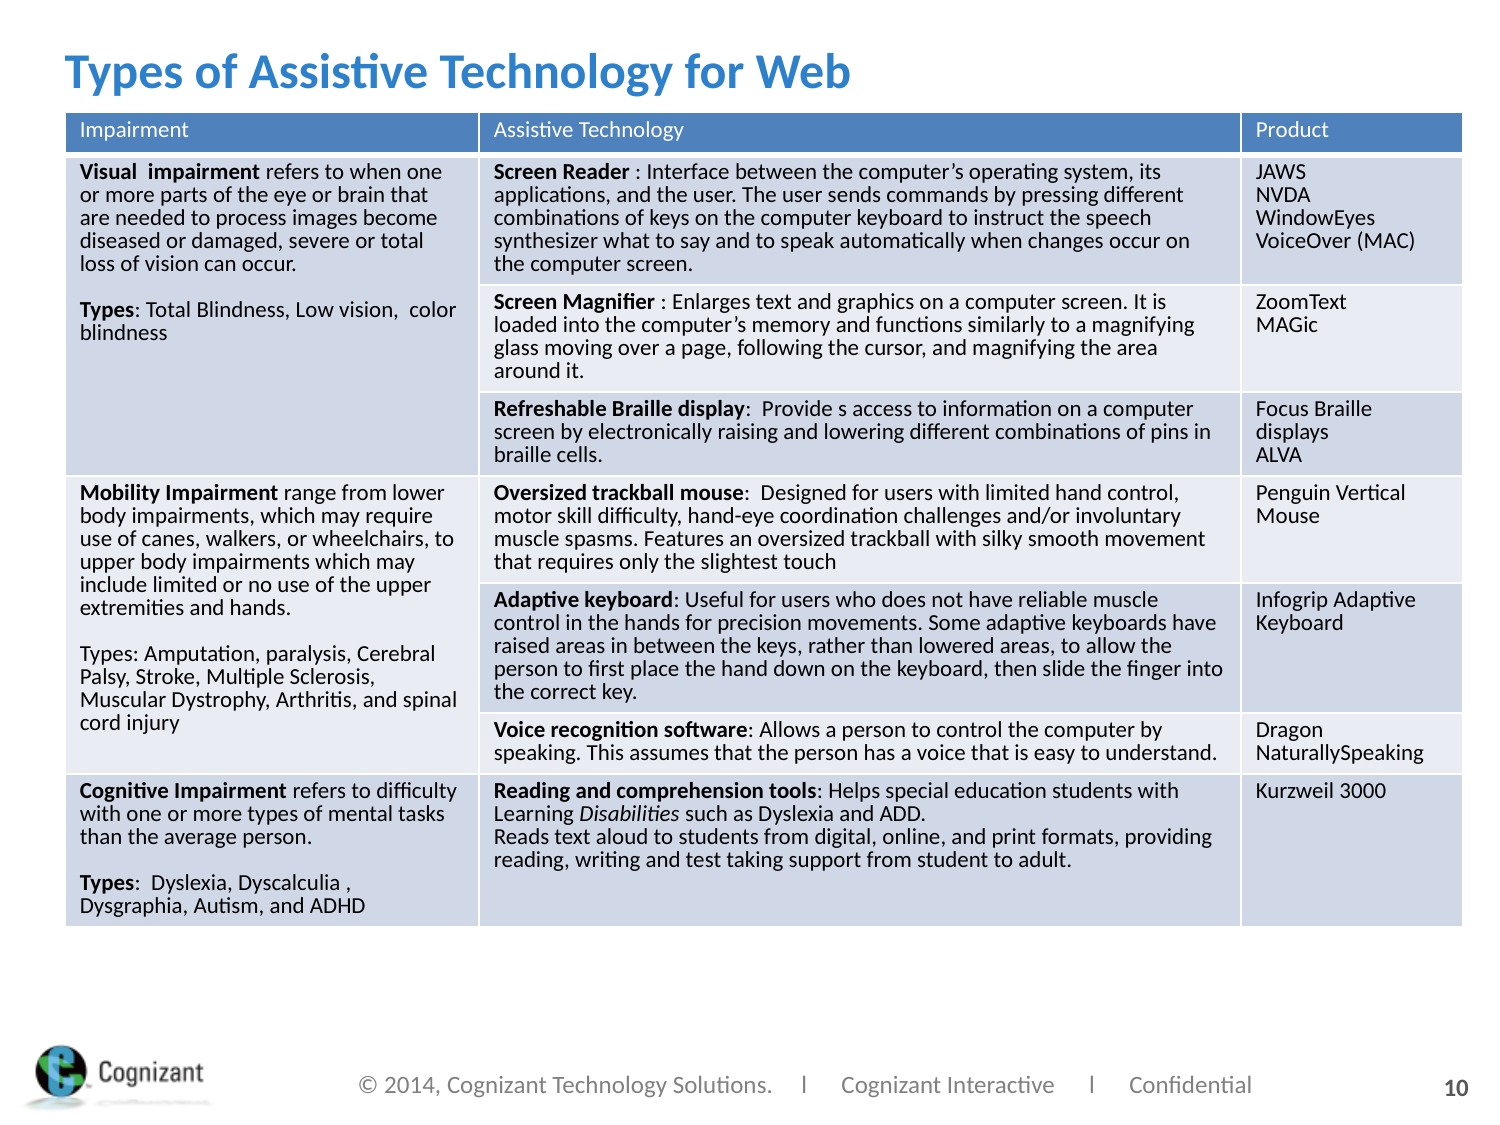

# Types of Assistive Technology for Web
| Impairment | Assistive Technology | Product |
| --- | --- | --- |
| Visual impairment refers to when one or more parts of the eye or brain that are needed to process images become diseased or damaged, severe or total loss of vision can occur. Types: Total Blindness, Low vision, color blindness | Screen Reader : Interface between the computer’s operating system, its applications, and the user. The user sends commands by pressing different combinations of keys on the computer keyboard to instruct the speech synthesizer what to say and to speak automatically when changes occur on the computer screen. | JAWS NVDA WindowEyes VoiceOver (MAC) |
|  | Screen Magnifier : Enlarges text and graphics on a computer screen. It is loaded into the computer’s memory and functions similarly to a magnifying glass moving over a page, following the cursor, and magnifying the area around it. | ZoomText MAGic |
|  | Refreshable Braille display: Provide s access to information on a computer screen by electronically raising and lowering different combinations of pins in braille cells. | Focus Braille displays ALVA |
| Mobility Impairment range from lower body impairments, which may require use of canes, walkers, or wheelchairs, to upper body impairments which may include limited or no use of the upper extremities and hands. Types: Amputation, paralysis, Cerebral Palsy, Stroke, Multiple Sclerosis, Muscular Dystrophy, Arthritis, and spinal cord injury | Oversized trackball mouse: Designed for users with limited hand control, motor skill difficulty, hand-eye coordination challenges and/or involuntary muscle spasms. Features an oversized trackball with silky smooth movement that requires only the slightest touch | Penguin Vertical Mouse |
|  | Adaptive keyboard: Useful for users who does not have reliable muscle control in the hands for precision movements. Some adaptive keyboards have raised areas in between the keys, rather than lowered areas, to allow the person to first place the hand down on the keyboard, then slide the finger into the correct key. | Infogrip Adaptive Keyboard |
|  | Voice recognition software: Allows a person to control the computer by speaking. This assumes that the person has a voice that is easy to understand. | Dragon NaturallySpeaking |
| Cognitive Impairment refers to difficulty with one or more types of mental tasks than the average person. Types: Dyslexia, Dyscalculia , Dysgraphia, Autism, and ADHD | Reading and comprehension tools: Helps special education students with Learning Disabilities such as Dyslexia and ADD. Reads text aloud to students from digital, online, and print formats, providing reading, writing and test taking support from student to adult. | Kurzweil 3000 |

10